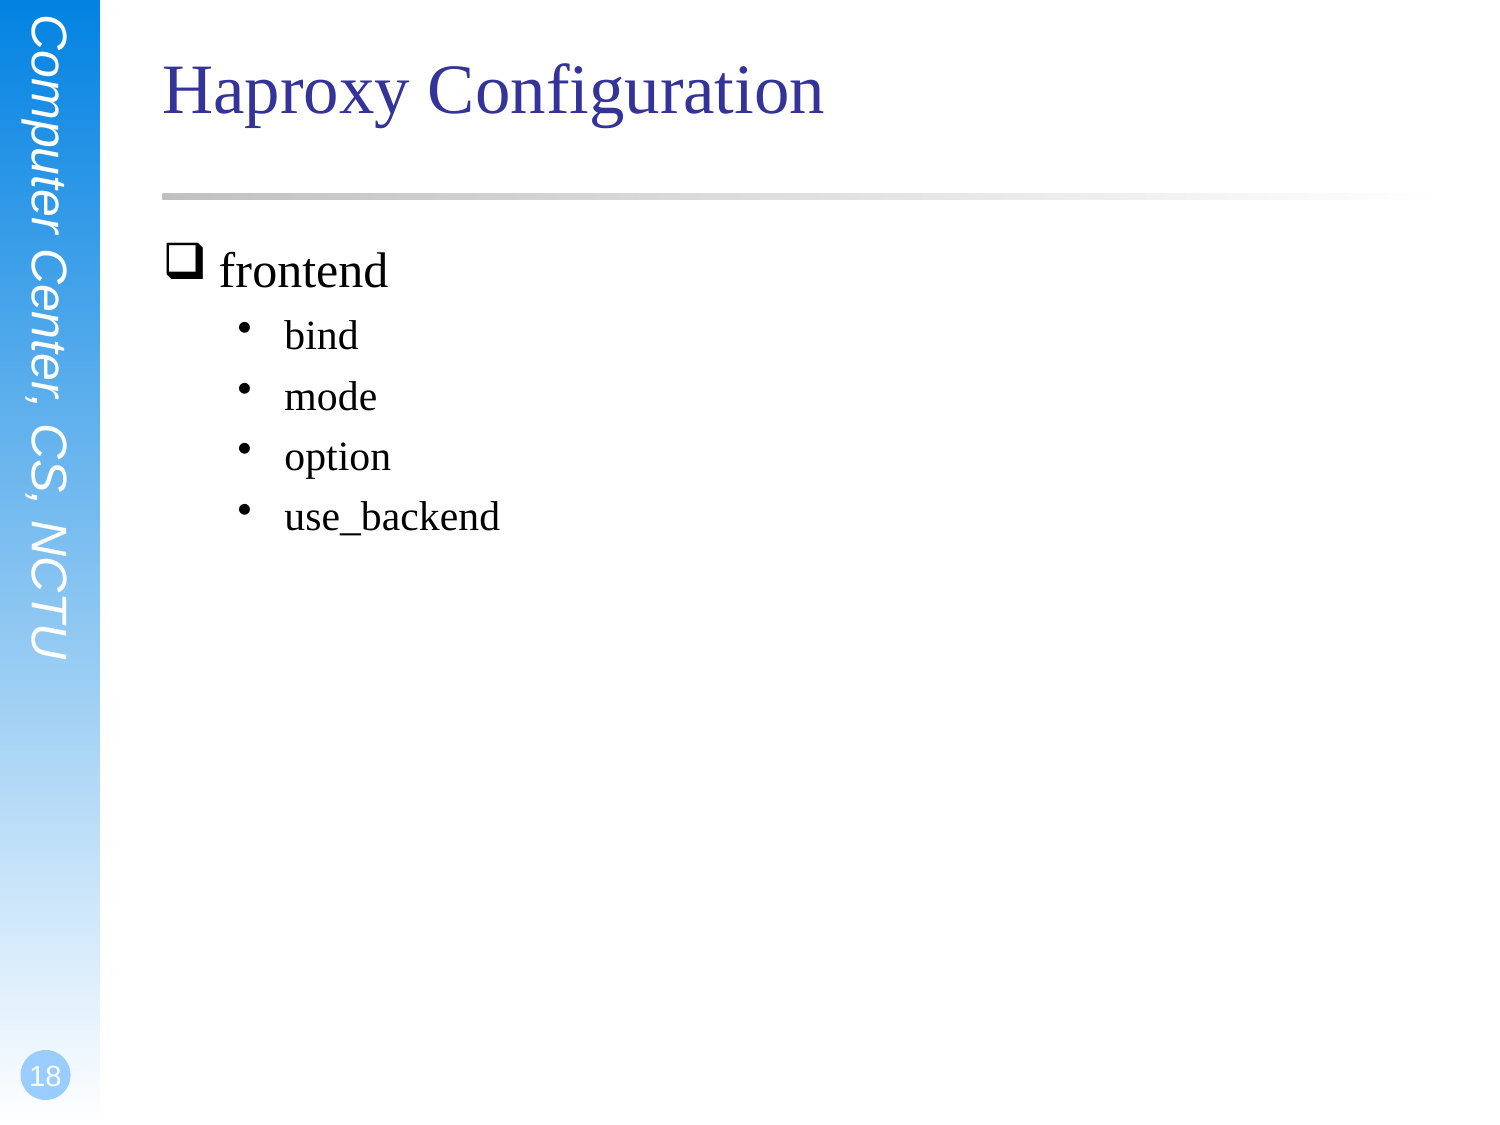

# Haproxy Configuration
frontend
bind
mode
option
use_backend